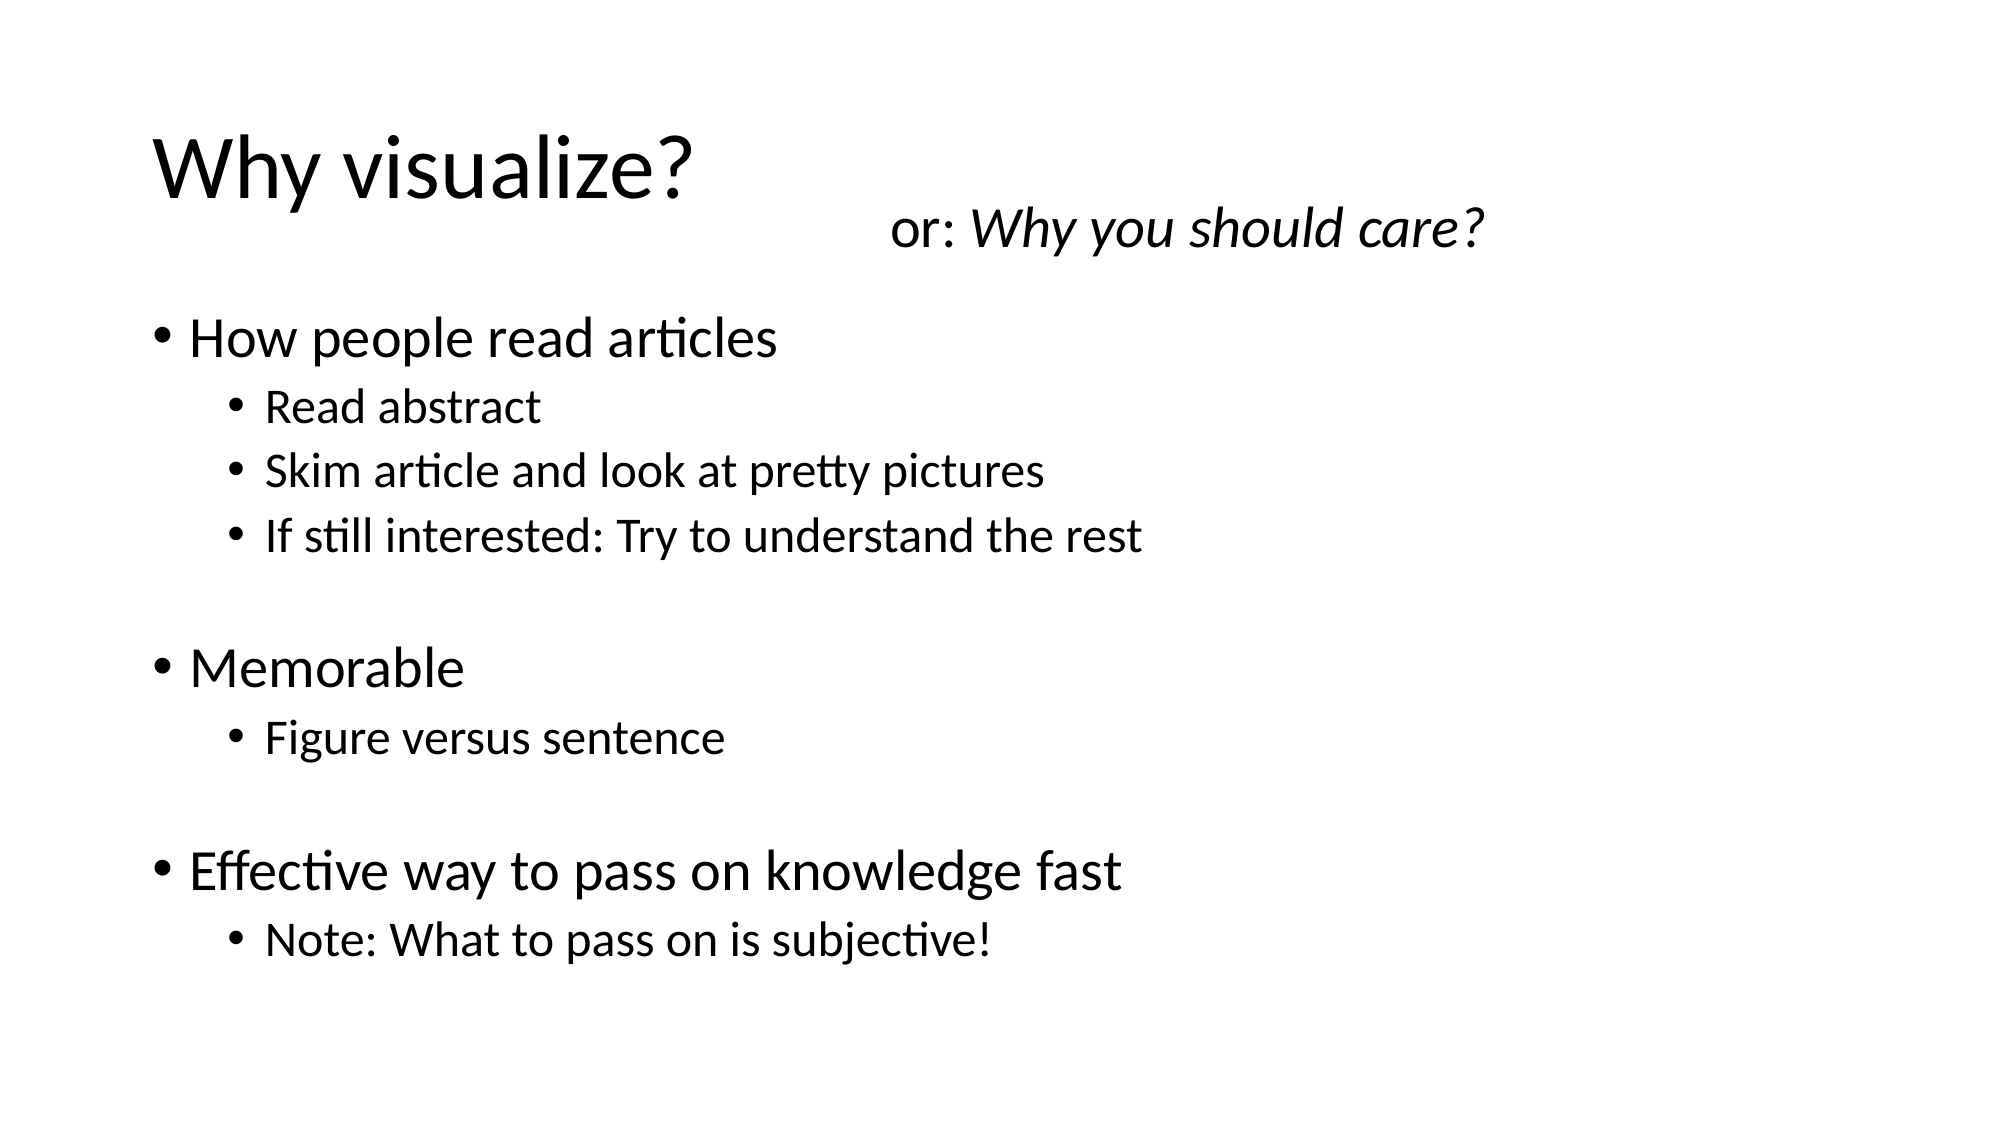

# Why visualize?
or: Why you should care?
How people read articles
Read abstract
Skim article and look at pretty pictures
If still interested: Try to understand the rest
Memorable
Figure versus sentence
Effective way to pass on knowledge fast
Note: What to pass on is subjective!